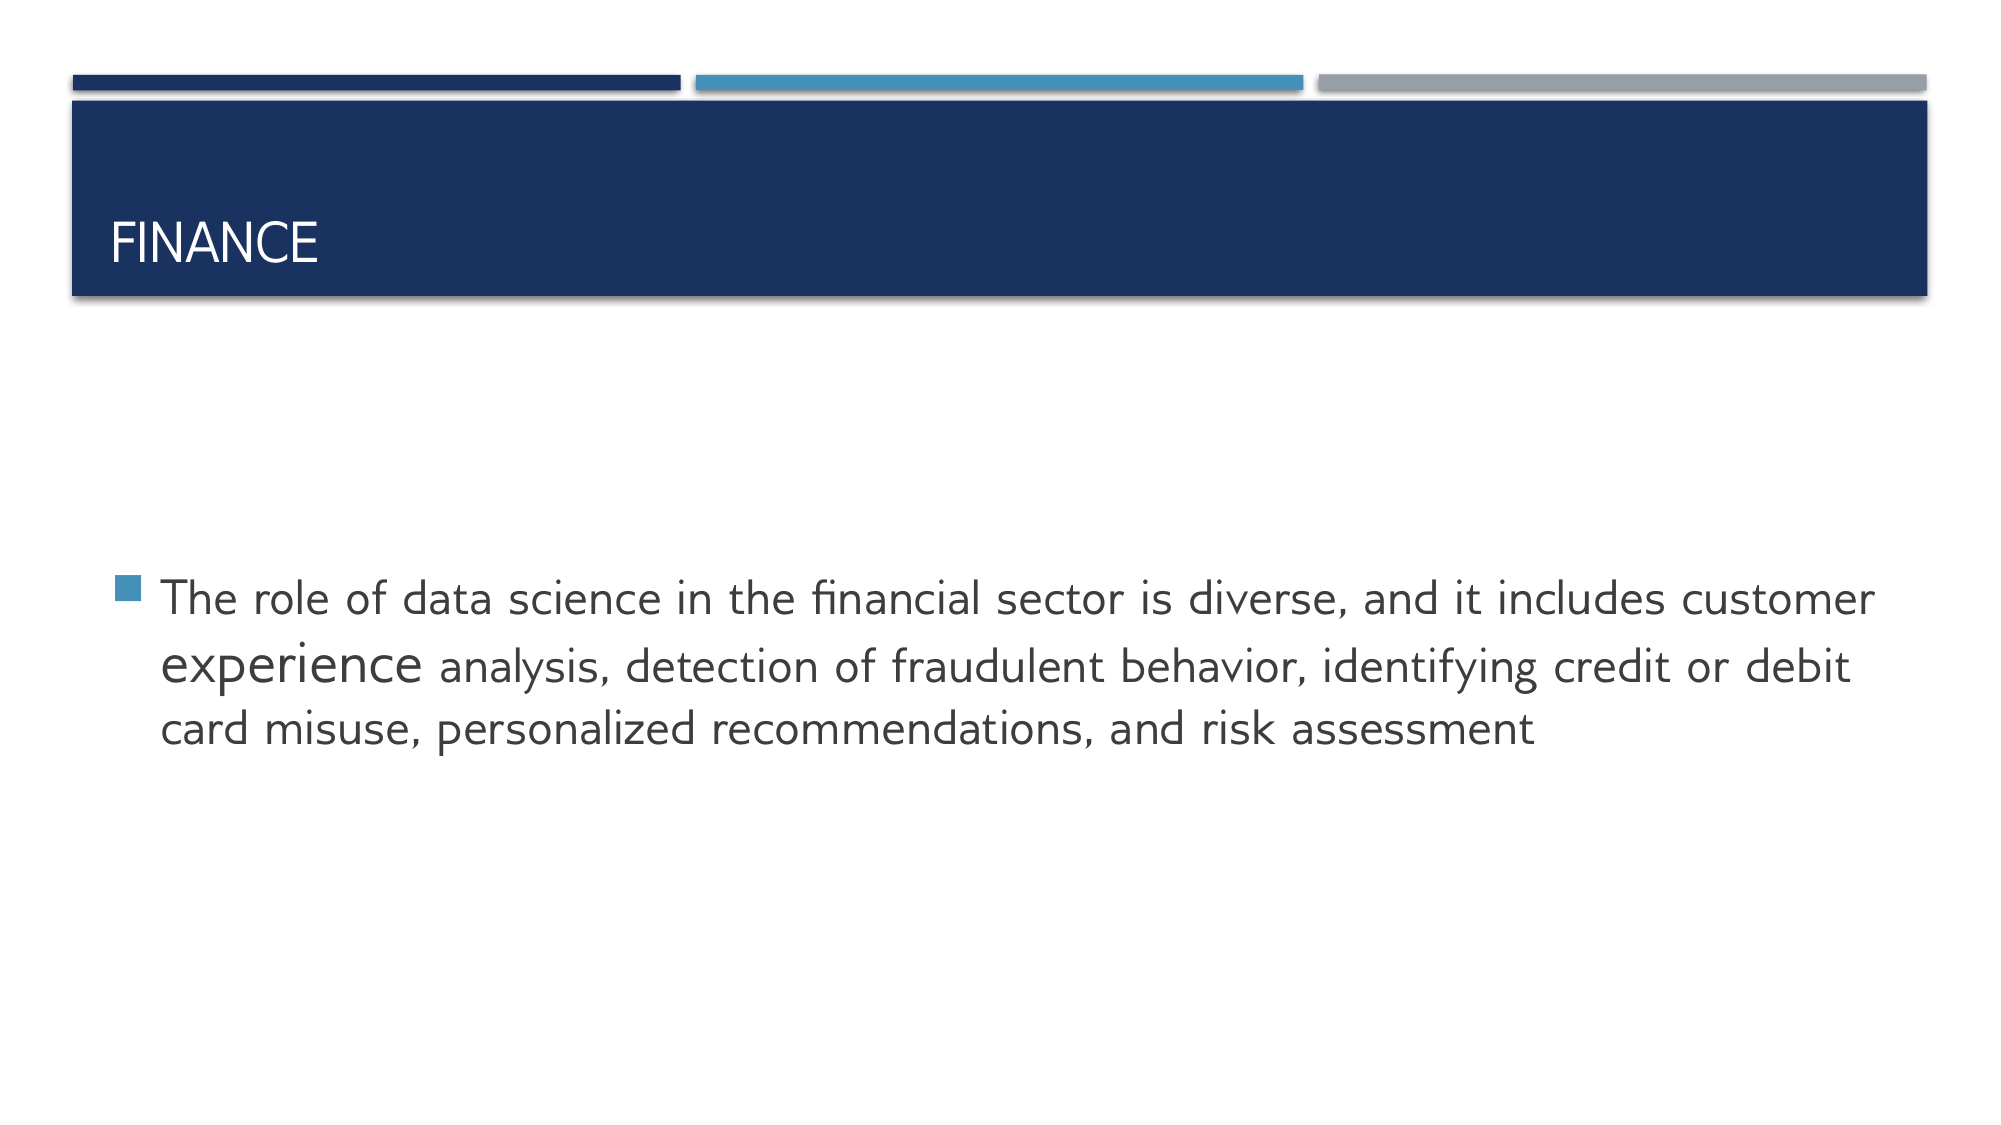

# Finance
The role of data science in the financial sector is diverse, and it includes customer experience analysis, detection of fraudulent behavior, identifying credit or debit card misuse, personalized recommendations, and risk assessment